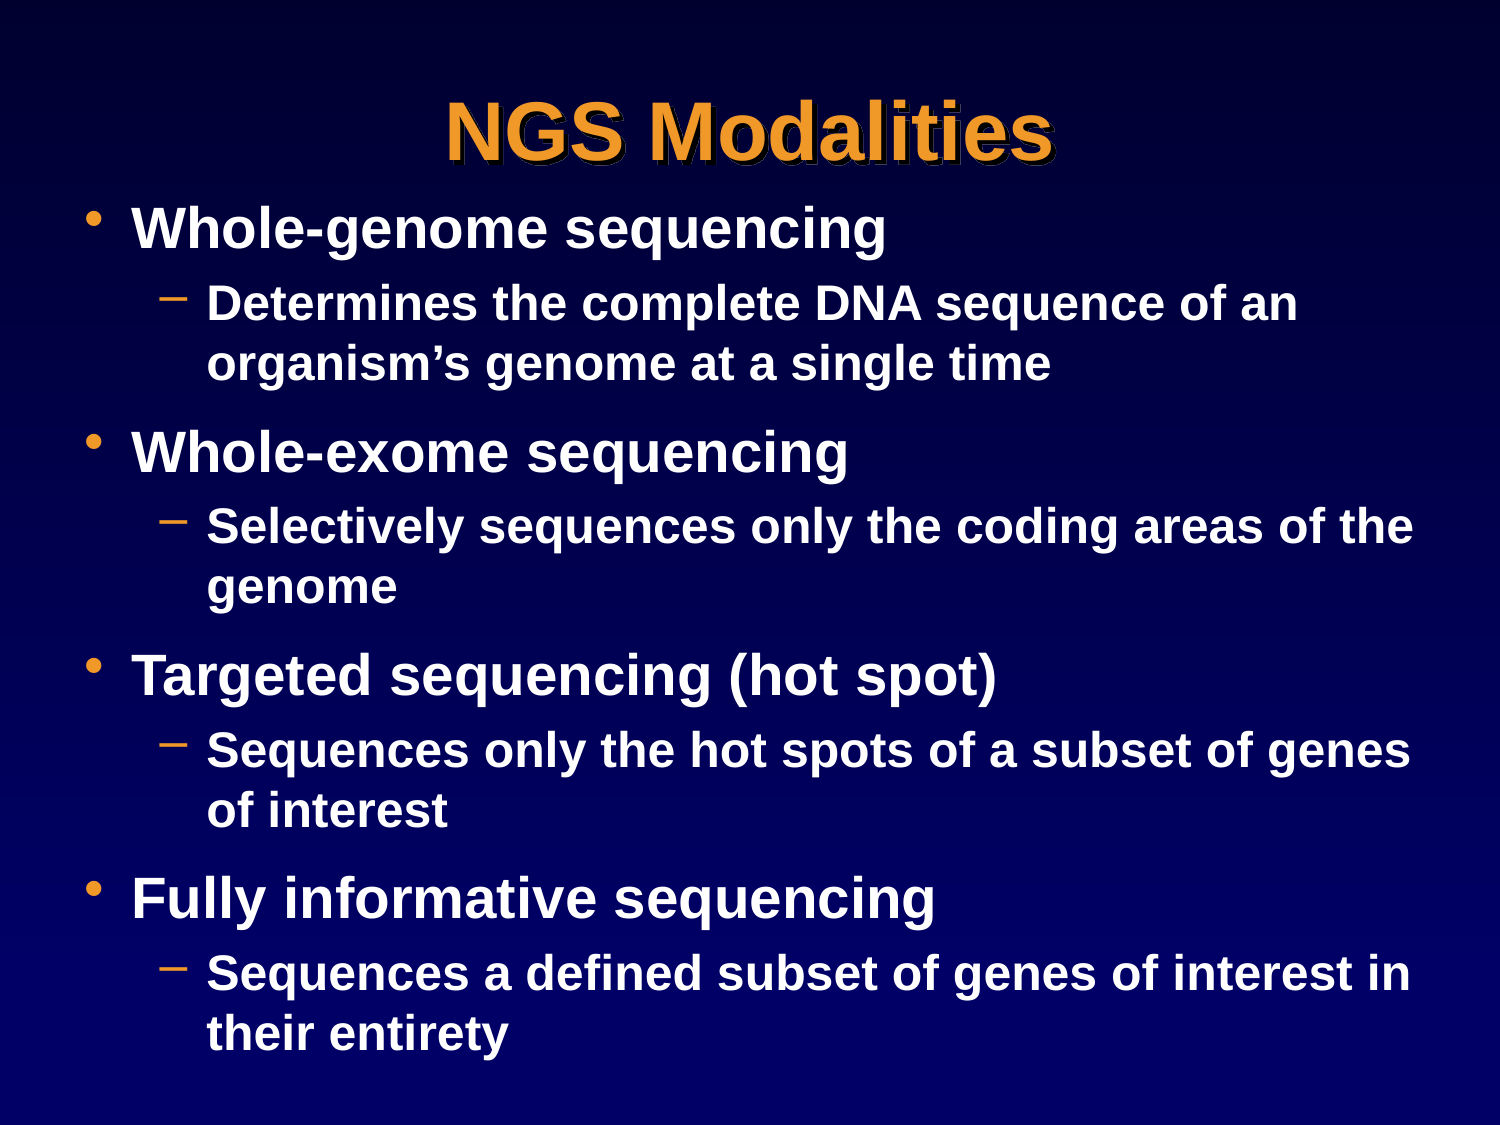

# NGS Modalities
Whole-genome sequencing
Determines the complete DNA sequence of an organism’s genome at a single time
Whole-exome sequencing
Selectively sequences only the coding areas of the genome
Targeted sequencing (hot spot)
Sequences only the hot spots of a subset of genes of interest
Fully informative sequencing
Sequences a defined subset of genes of interest in their entirety